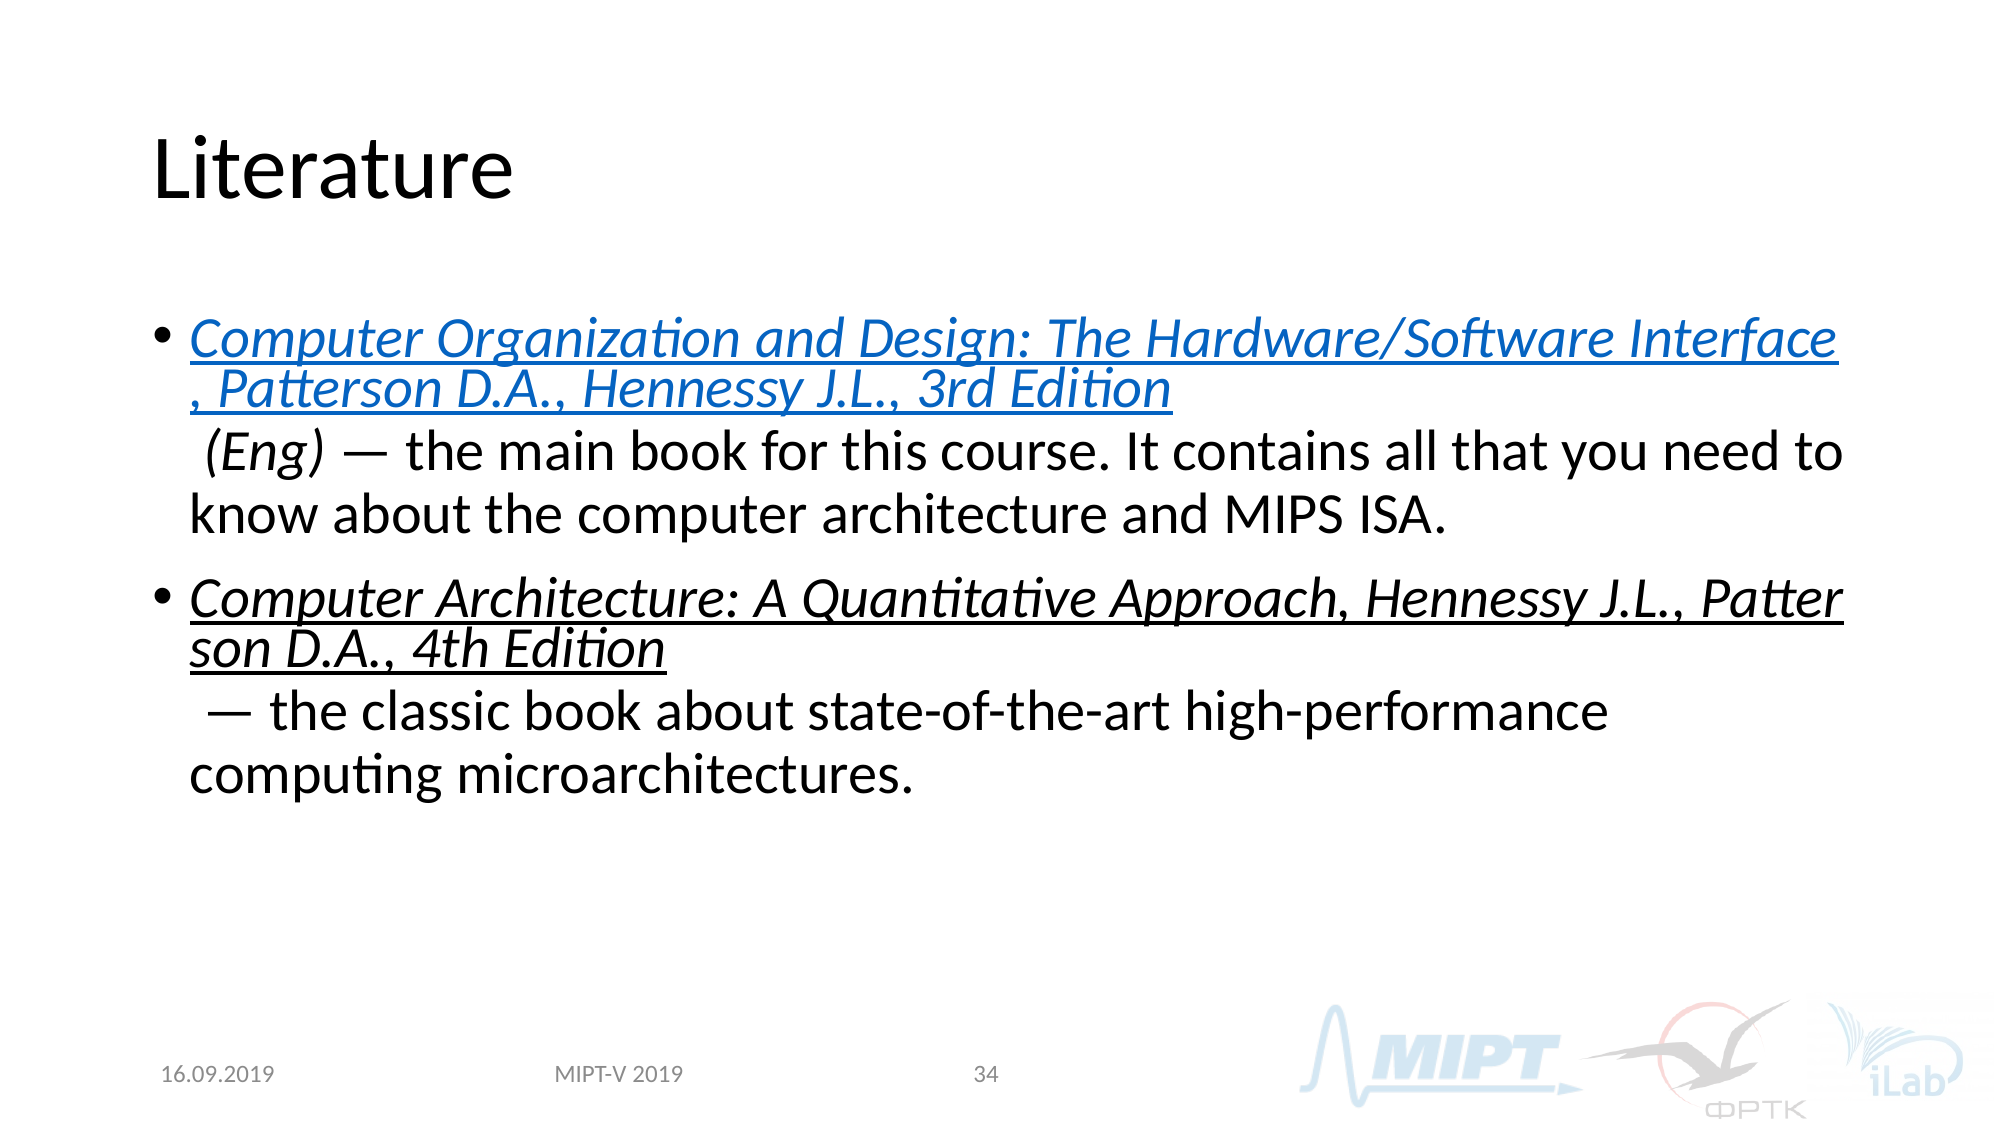

# Literature
Computer Organization and Design: The Hardware/Software Interface, Patterson D.A., Hennessy J.L., 3rd Edition (Eng) — the main book for this course. It contains all that you need to know about the computer architecture and MIPS ISA.
Computer Architecture: A Quantitative Approach, Hennessy J.L., Patterson D.A., 4th Edition — the classic book about state-of-the-art high-performance computing microarchitectures.
MIPT-V 2019
16.09.2019
34